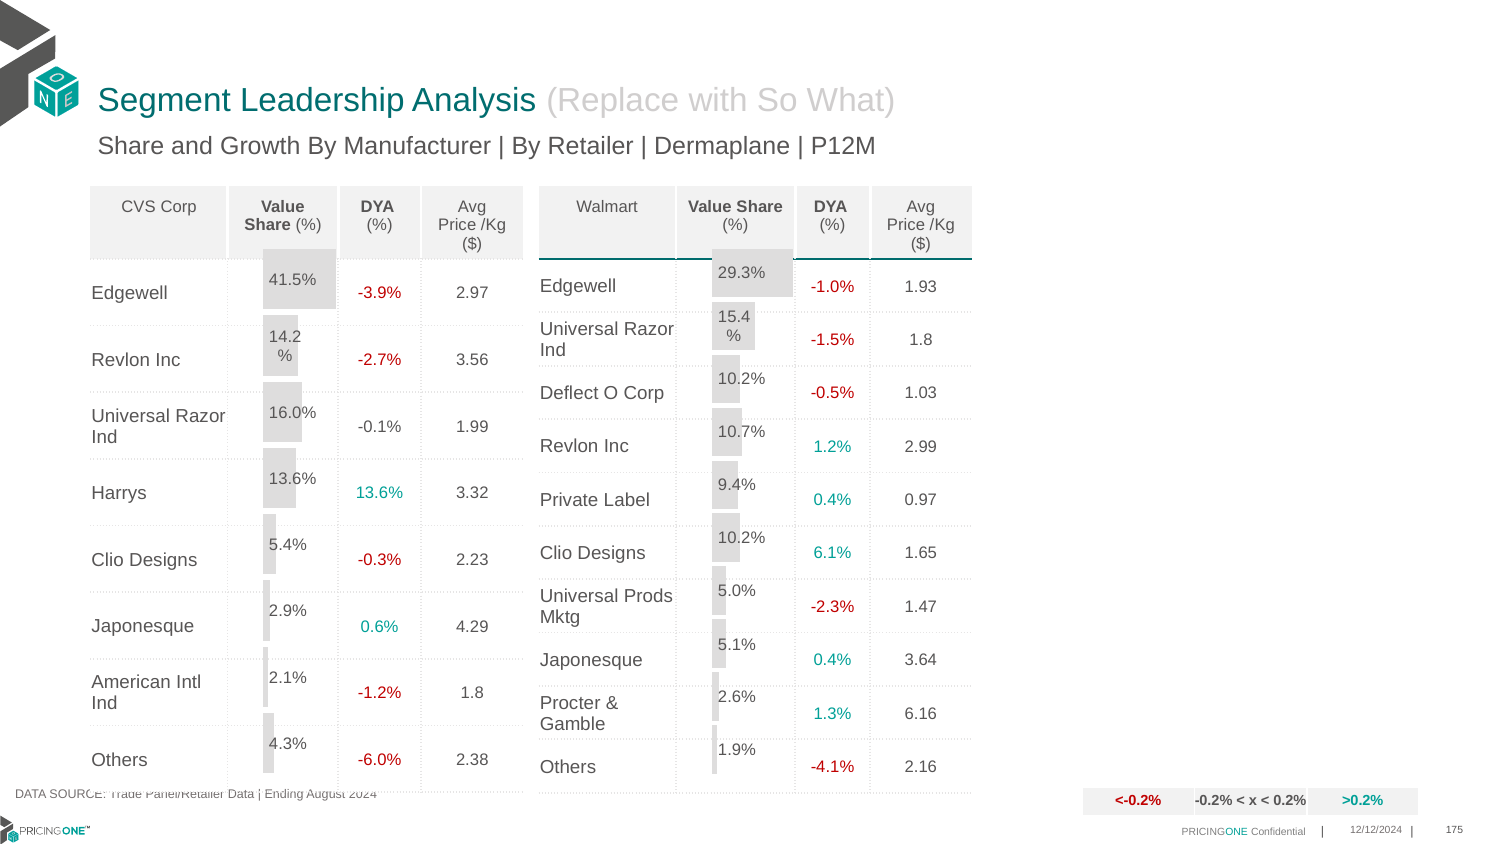

# Segment Leadership Analysis (Replace with So What)
Share and Growth By Manufacturer | By Retailer | Dermaplane | P12M
| CVS Corp | Value Share (%) | DYA (%) | Avg Price /Kg ($) |
| --- | --- | --- | --- |
| Edgewell |  | -3.9% | 2.97 |
| Revlon Inc |  | -2.7% | 3.56 |
| Universal Razor Ind |  | -0.1% | 1.99 |
| Harrys |  | 13.6% | 3.32 |
| Clio Designs |  | -0.3% | 2.23 |
| Japonesque |  | 0.6% | 4.29 |
| American Intl Ind |  | -1.2% | 1.8 |
| Others |  | -6.0% | 2.38 |
| Walmart | Value Share (%) | DYA (%) | Avg Price /Kg ($) |
| --- | --- | --- | --- |
| Edgewell |  | -1.0% | 1.93 |
| Universal Razor Ind |  | -1.5% | 1.8 |
| Deflect O Corp |  | -0.5% | 1.03 |
| Revlon Inc |  | 1.2% | 2.99 |
| Private Label |  | 0.4% | 0.97 |
| Clio Designs |  | 6.1% | 1.65 |
| Universal Prods Mktg |  | -2.3% | 1.47 |
| Japonesque |  | 0.4% | 3.64 |
| Procter & Gamble |  | 1.3% | 6.16 |
| Others |  | -4.1% | 2.16 |

### Chart

| Category | Walmart | Dermaplane |
|---|---|
| None | 0.2927871110338307 |

### Chart

| Category | CVS Corp | Dermaplane |
|---|---|
| None | 0.4150195262819266 |
DATA SOURCE: Trade Panel/Retailer Data | Ending August 2024
| <-0.2% | -0.2% < x < 0.2% | >0.2% |
| --- | --- | --- |

12/12/2024
175